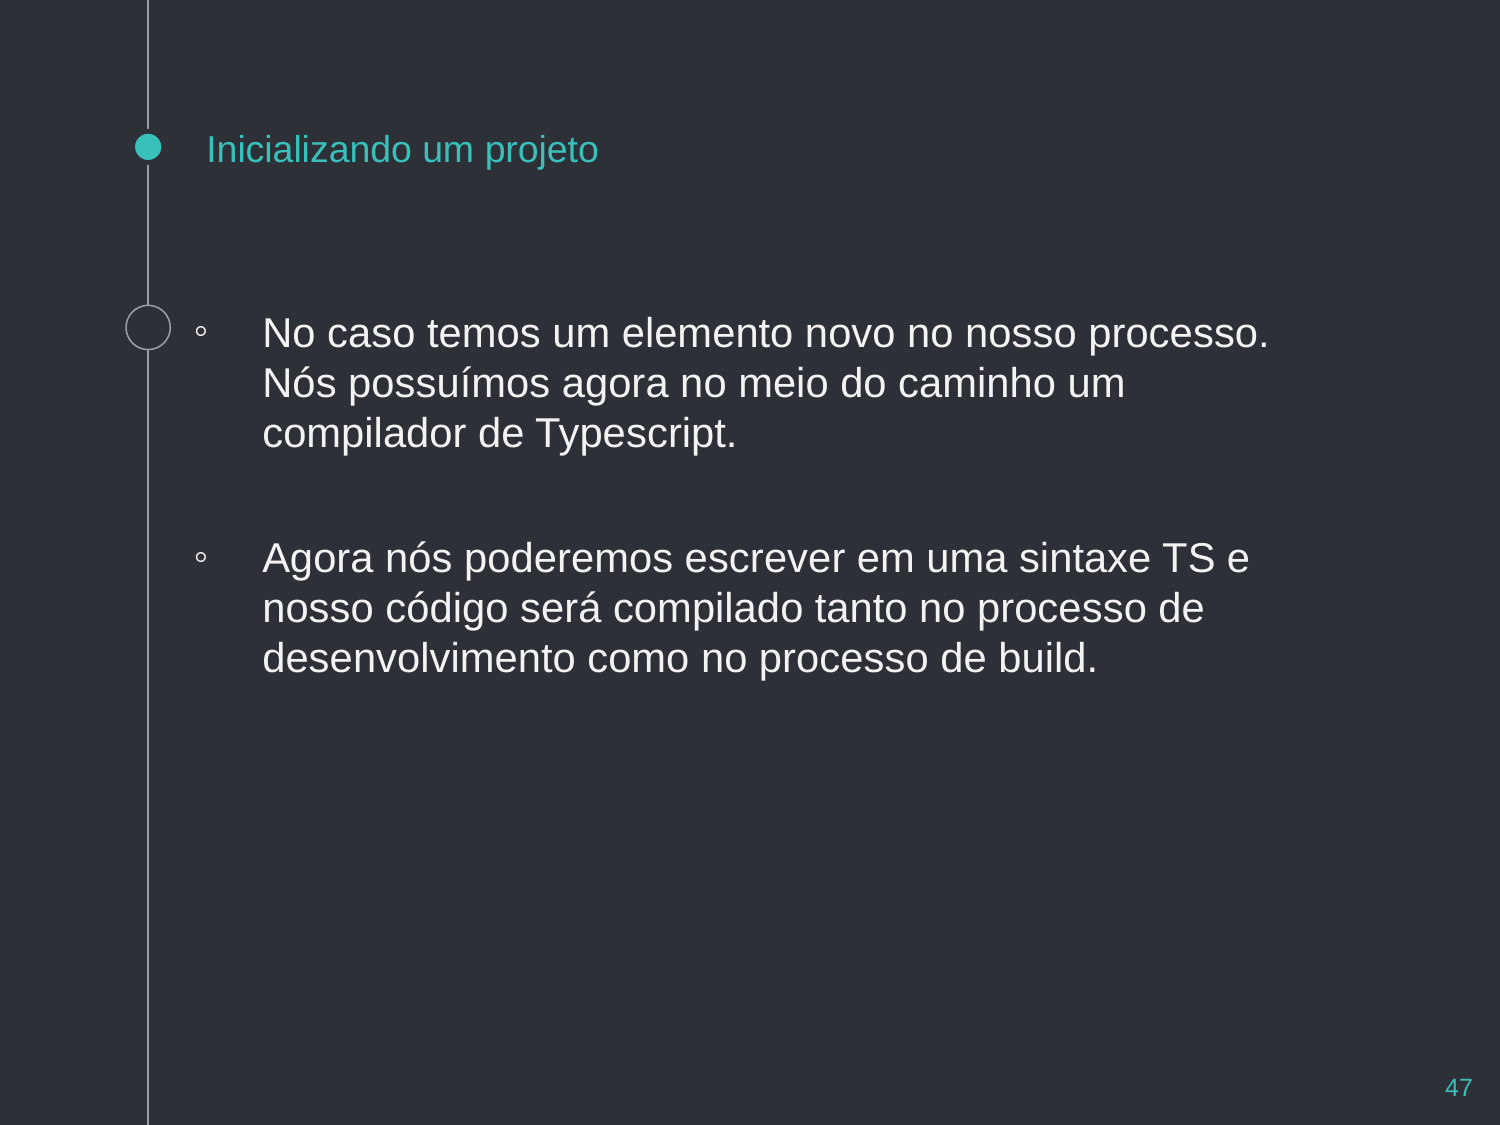

# Inicializando um projeto
No caso temos um elemento novo no nosso processo. Nós possuímos agora no meio do caminho um compilador de Typescript.

Agora nós poderemos escrever em uma sintaxe TS e nosso código será compilado tanto no processo de desenvolvimento como no processo de build.
47